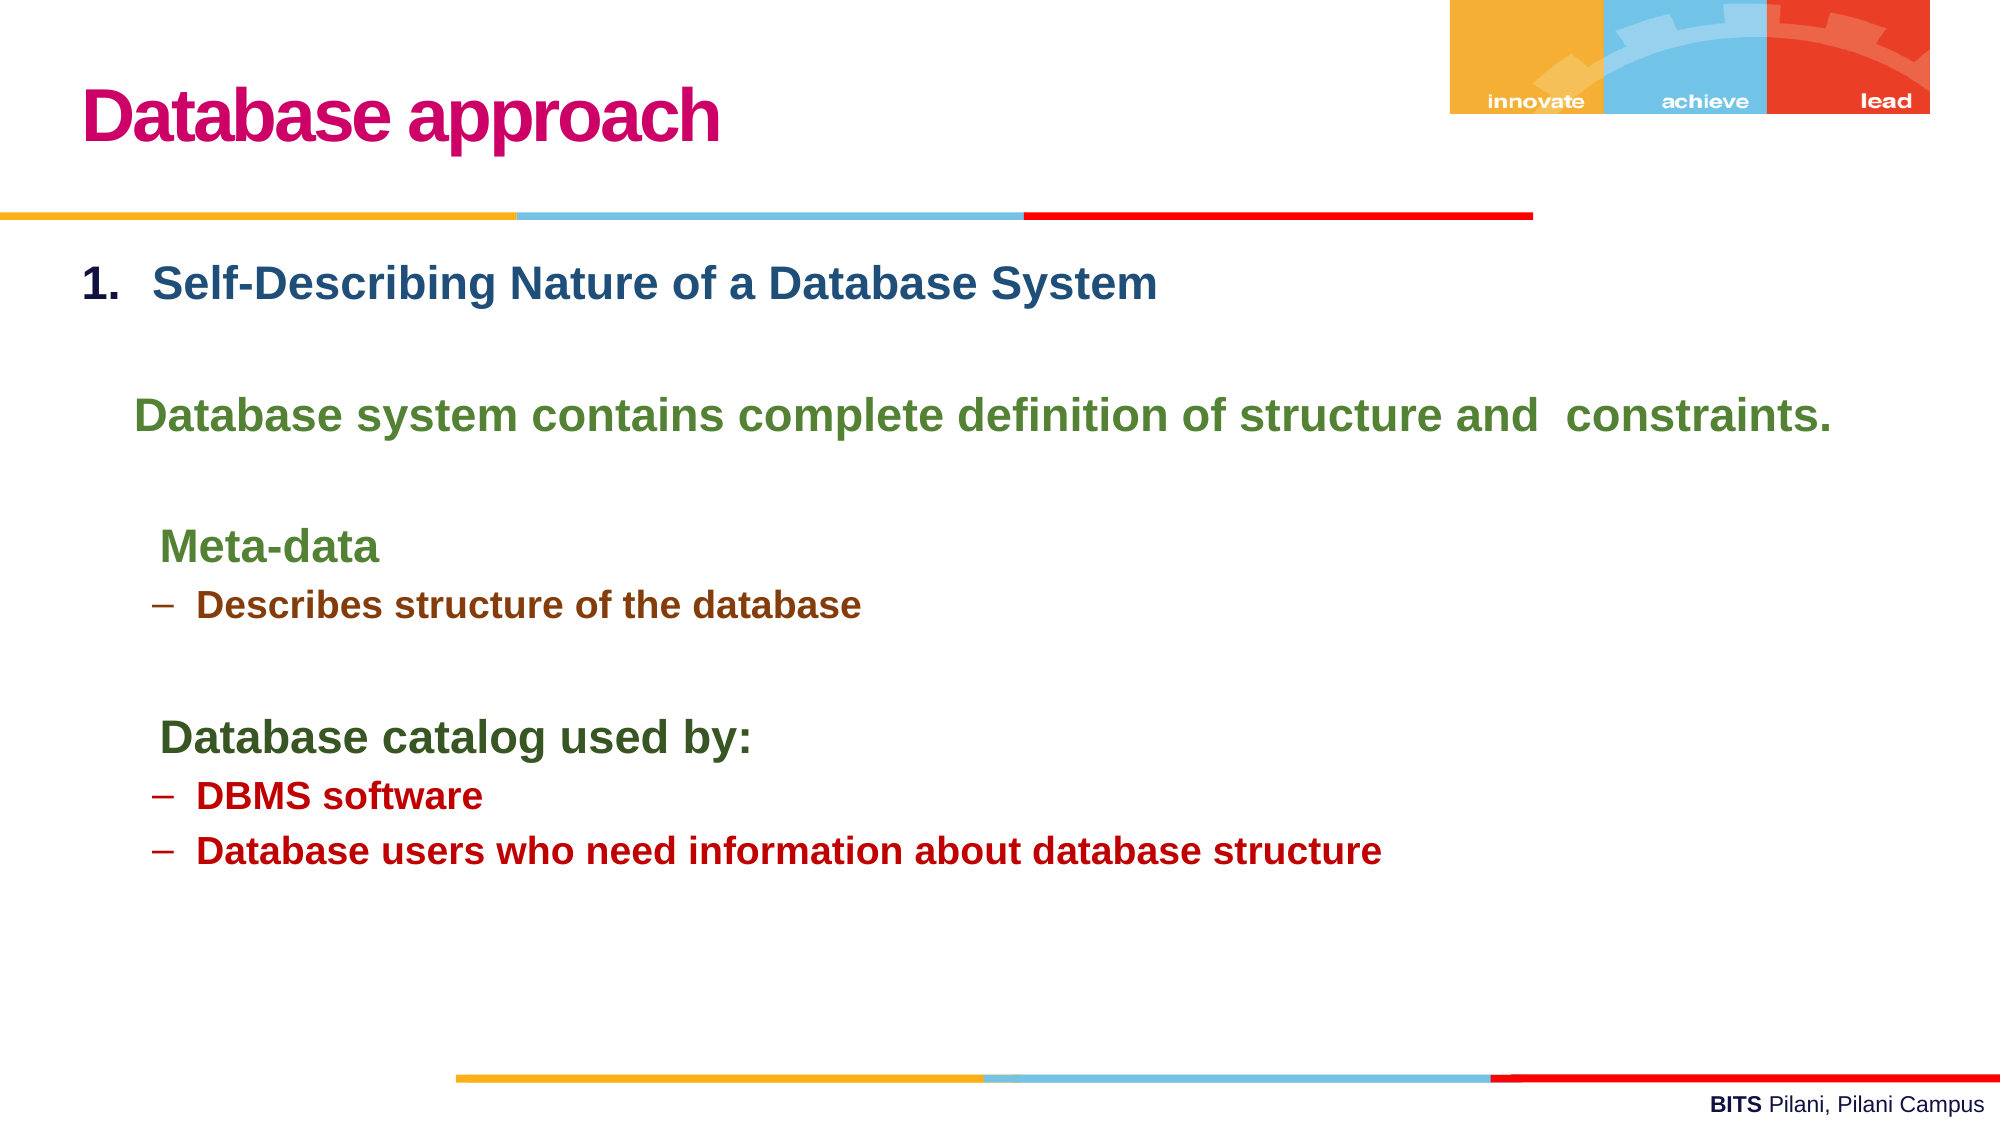

Database approach
Self-Describing Nature of a Database System

    Database system contains complete definition of structure and  constraints.

      Meta-data
Describes structure of the database

      Database catalog used by:
DBMS software
Database users who need information about database structure